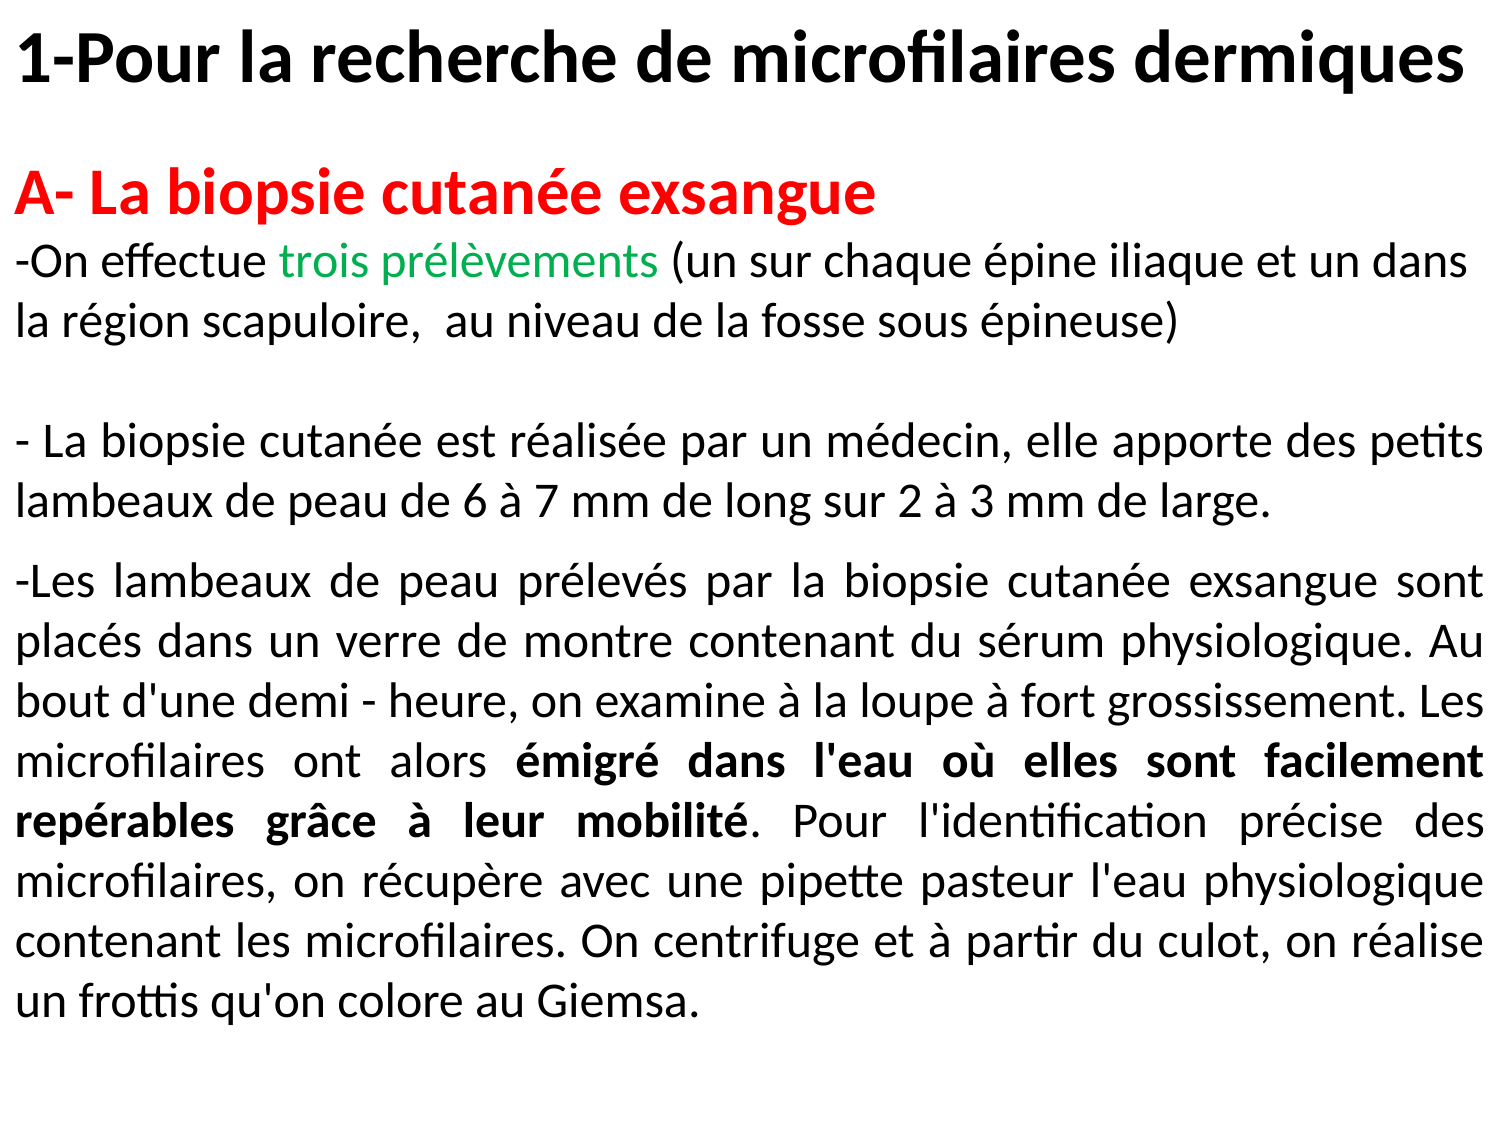

1-Pour la recherche de microfilaires dermiques

A- La biopsie cutanée exsangue
-On effectue trois prélèvements (un sur chaque épine iliaque et un dans la région scapuloire,  au niveau de la fosse sous épineuse)

- La biopsie cutanée est réalisée par un médecin, elle apporte des petits lambeaux de peau de 6 à 7 mm de long sur 2 à 3 mm de large.

-Les lambeaux de peau prélevés par la biopsie cutanée exsangue sont placés dans un verre de montre contenant du sérum physiologique. Au bout d'une demi - heure, on examine à la loupe à fort grossissement. Les microfilaires ont alors émigré dans l'eau où elles sont facilement repérables grâce à leur mobilité. Pour l'identification précise des microfilaires, on récupère avec une pipette pasteur l'eau physiologique contenant les microfilaires. On centrifuge et à partir du culot, on réalise un frottis qu'on colore au Giemsa.